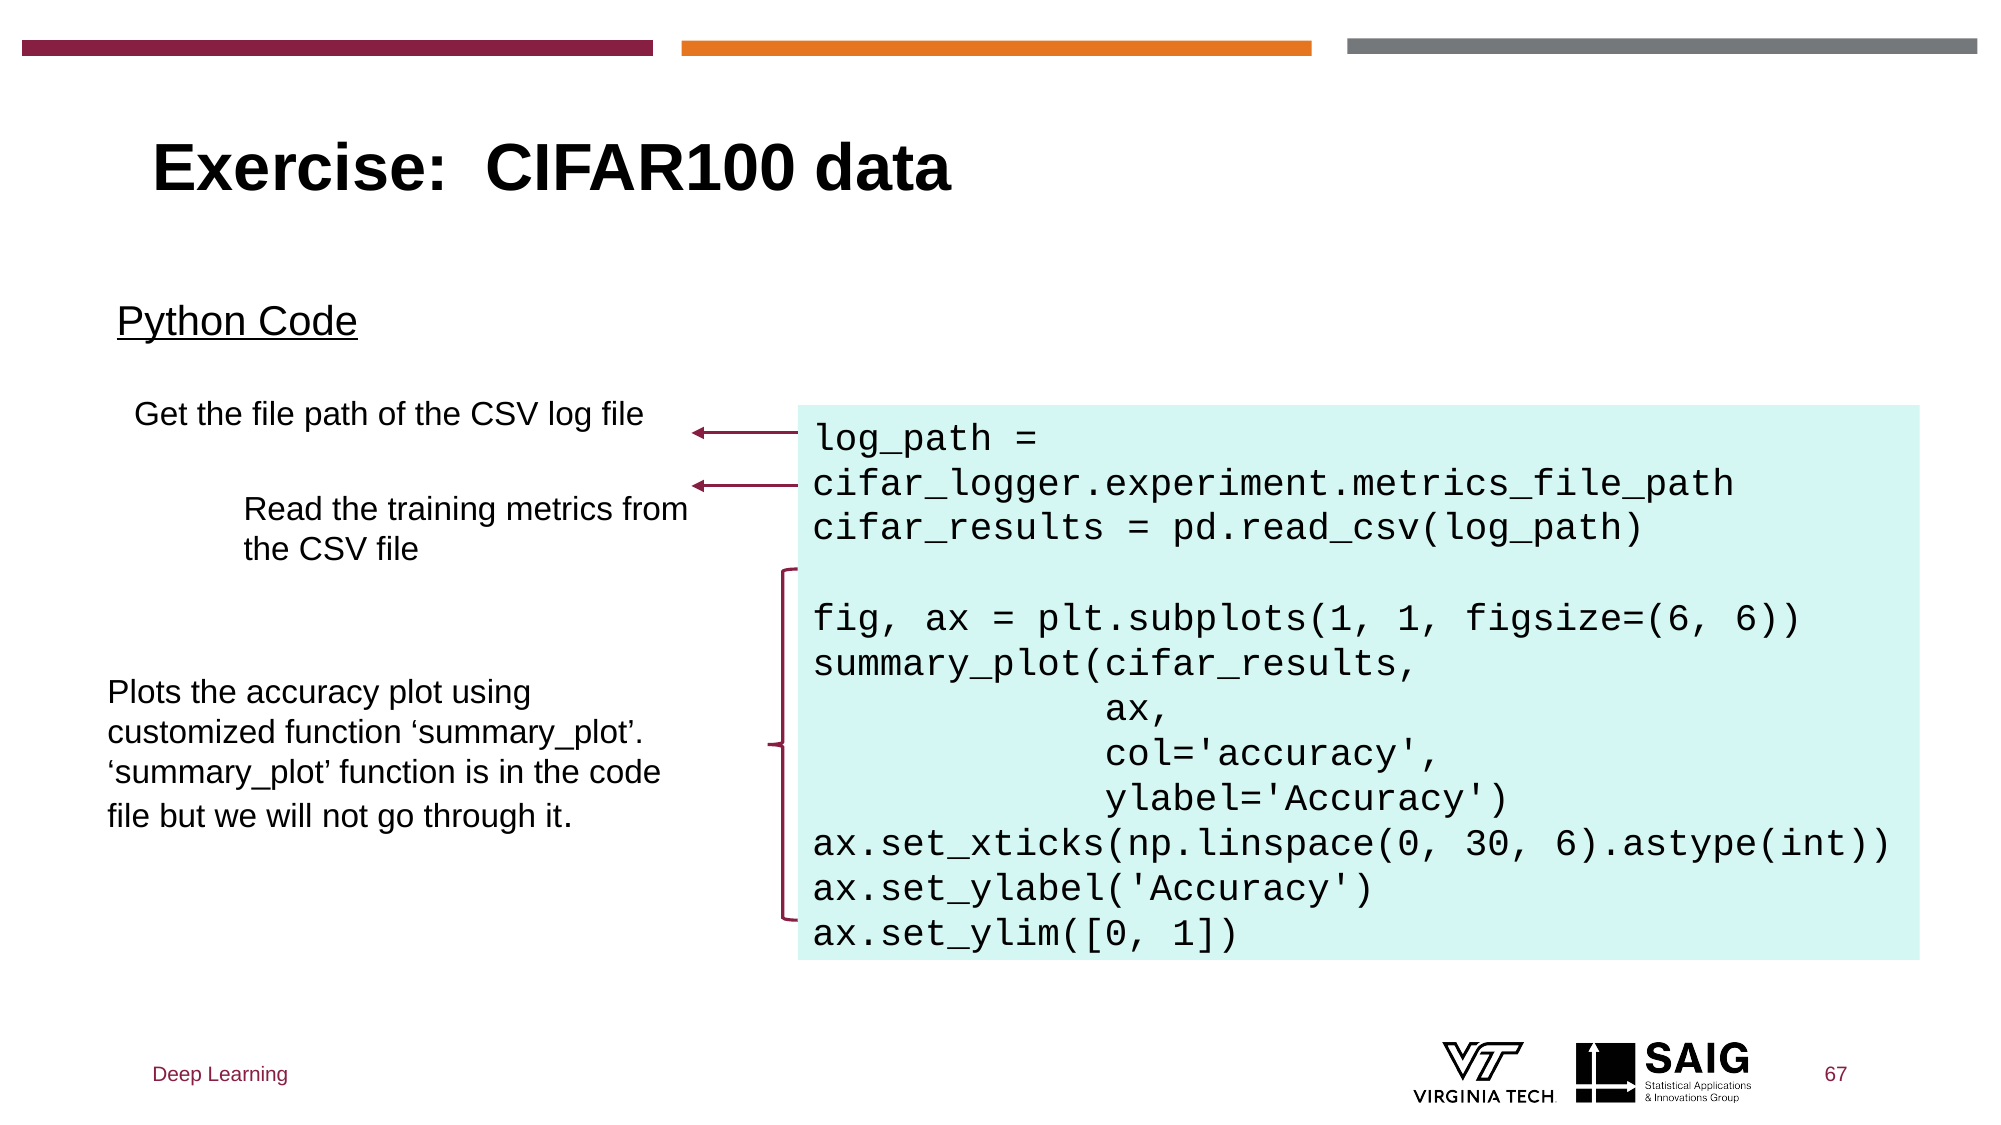

# Exercise:  CIFAR100 data
Python Code
Get the file path of the CSV log file
log_path = cifar_logger.experiment.metrics_file_path
cifar_results = pd.read_csv(log_path)

fig, ax = plt.subplots(1, 1, figsize=(6, 6))
summary_plot(cifar_results,
             ax,
             col='accuracy',
             ylabel='Accuracy')
ax.set_xticks(np.linspace(0, 30, 6).astype(int))
ax.set_ylabel('Accuracy')
ax.set_ylim([0, 1])
Read the training metrics from the CSV file

Plots the accuracy plot using
customized function ‘summary_plot’.
‘summary_plot’ function is in the code file but we will not go through it.
Deep Learning
67